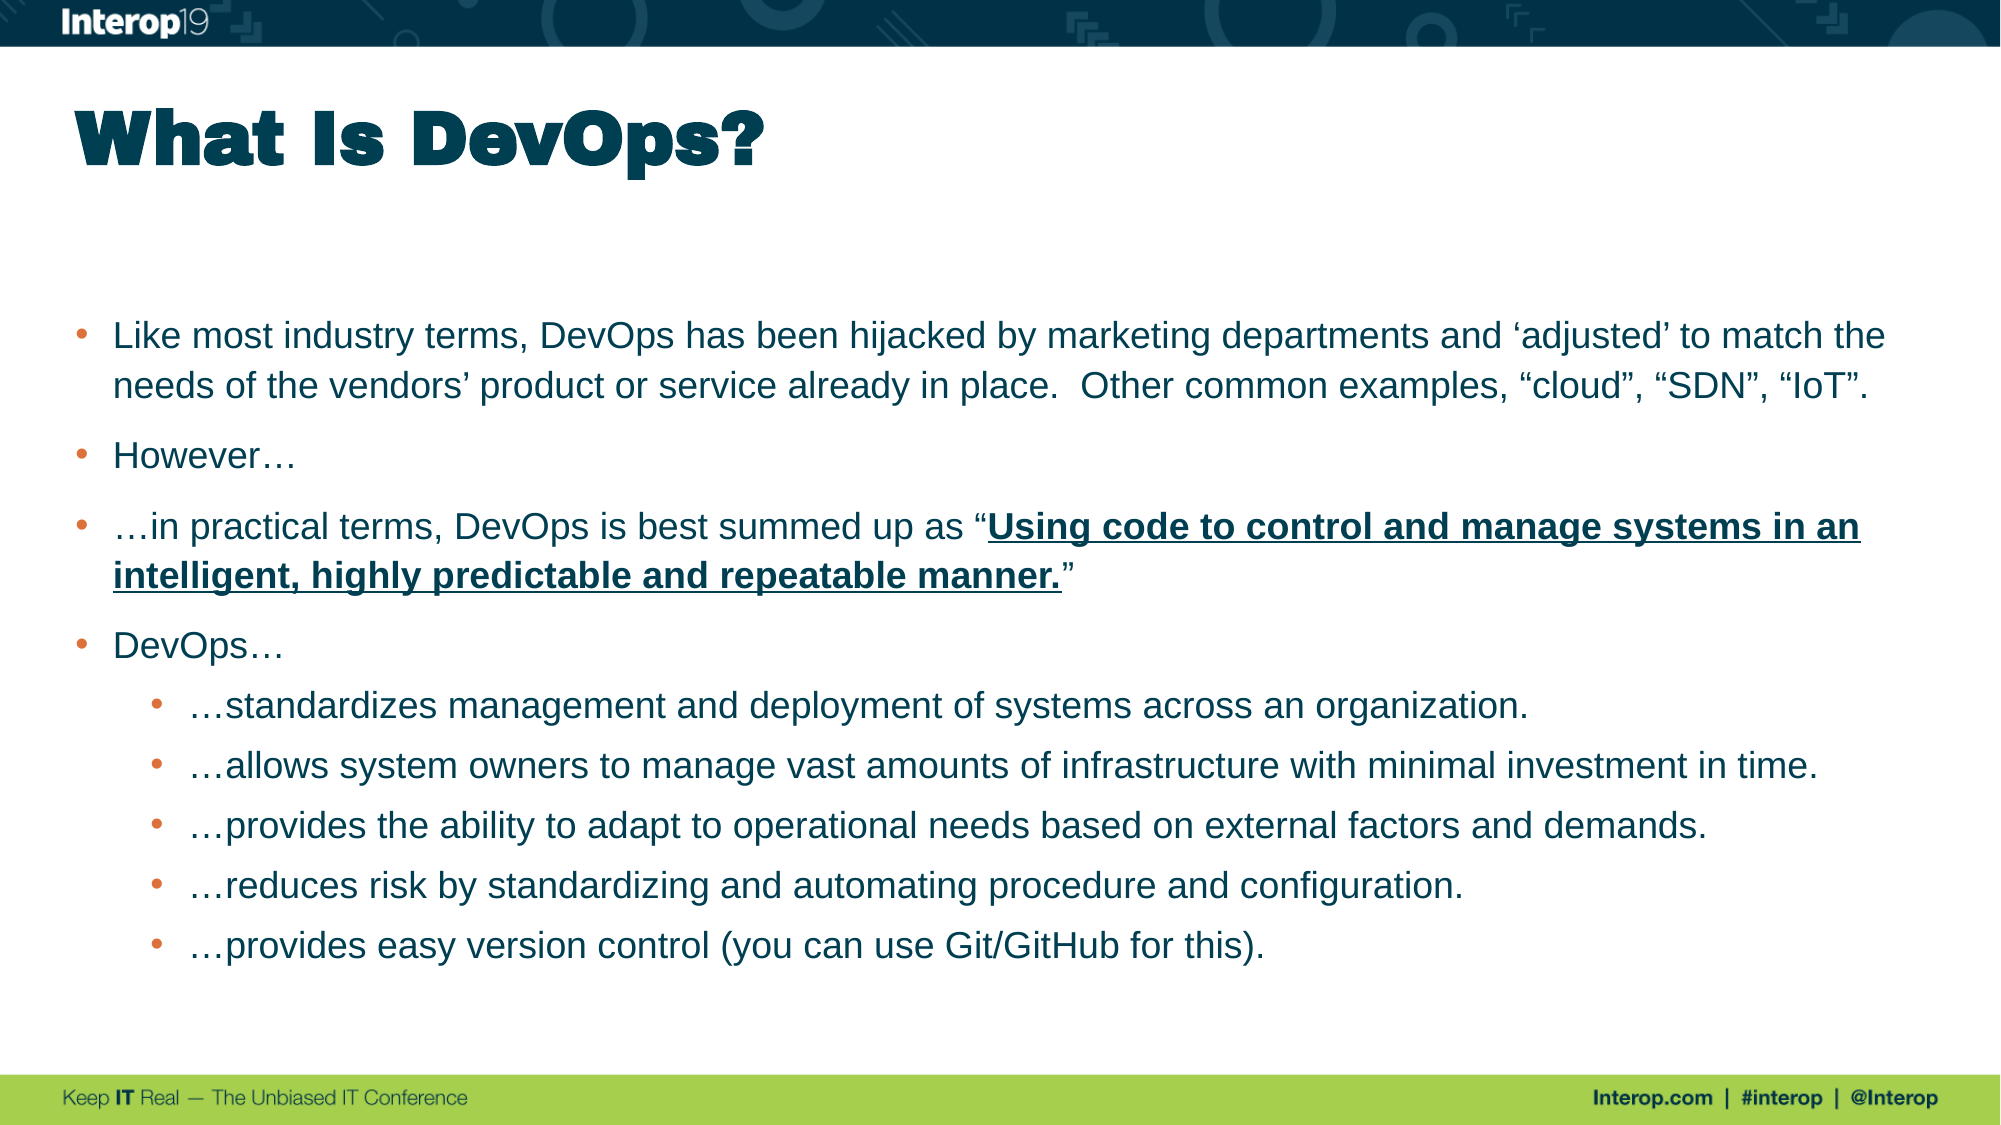

# What Is DevOps?
Like most industry terms, DevOps has been hijacked by marketing departments and ‘adjusted’ to match the needs of the vendors’ product or service already in place.  Other common examples, “cloud”, “SDN”, “IoT”.
However…
…in practical terms, DevOps is best summed up as “Using code to control and manage systems in an intelligent, highly predictable and repeatable manner.”
DevOps…
…standardizes management and deployment of systems across an organization.
…allows system owners to manage vast amounts of infrastructure with minimal investment in time.
…provides the ability to adapt to operational needs based on external factors and demands.
…reduces risk by standardizing and automating procedure and configuration.
…provides easy version control (you can use Git/GitHub for this).